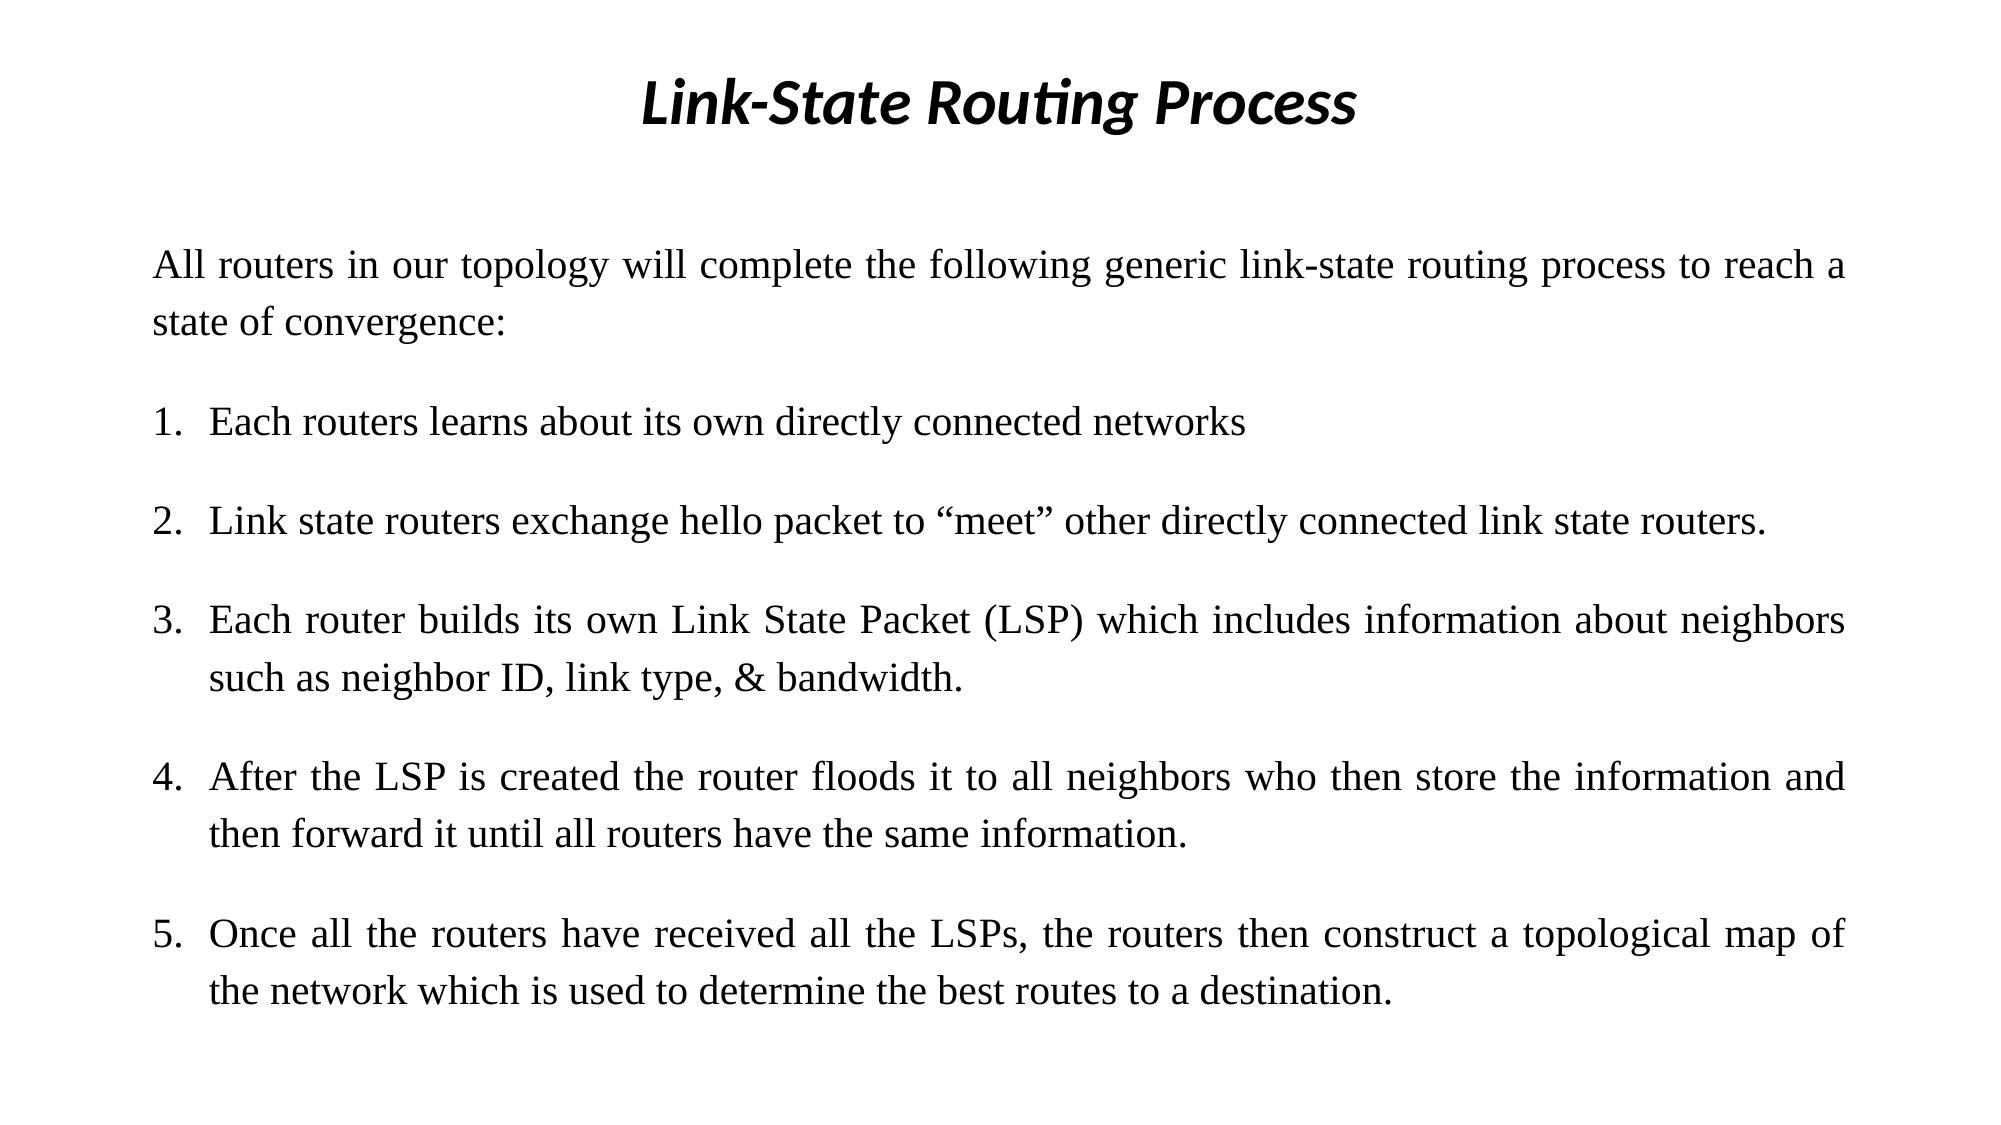

# Link-State Routing Process
All routers in our topology will complete the following generic link-state routing process to reach a state of convergence:
Each routers learns about its own directly connected networks
Link state routers exchange hello packet to “meet” other directly connected link state routers.
Each router builds its own Link State Packet (LSP) which includes information about neighbors such as neighbor ID, link type, & bandwidth.
After the LSP is created the router floods it to all neighbors who then store the information and then forward it until all routers have the same information.
Once all the routers have received all the LSPs, the routers then construct a topological map of the network which is used to determine the best routes to a destination.